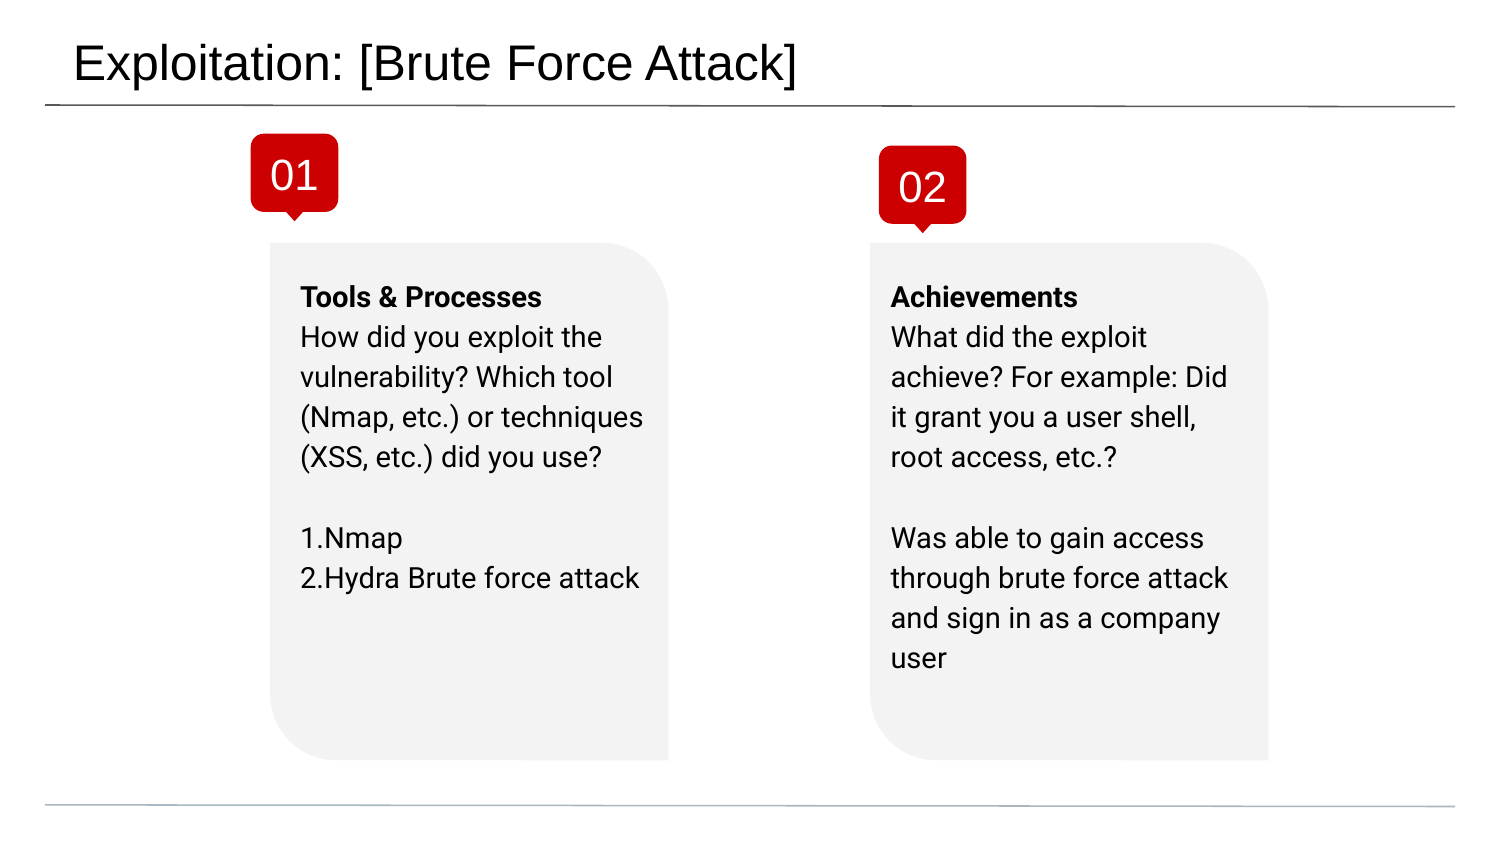

# Exploitation: [Brute Force Attack]
01

02

Tools & Processes
How did you exploit the vulnerability? Which tool (Nmap, etc.) or techniques (XSS, etc.) did you use?

1.Nmap
2.Hydra Brute force attack

Achievements
What did the exploit achieve? For example: Did it grant you a user shell, root access, etc.?

Was able to gain access through brute force attack and sign in as a company user